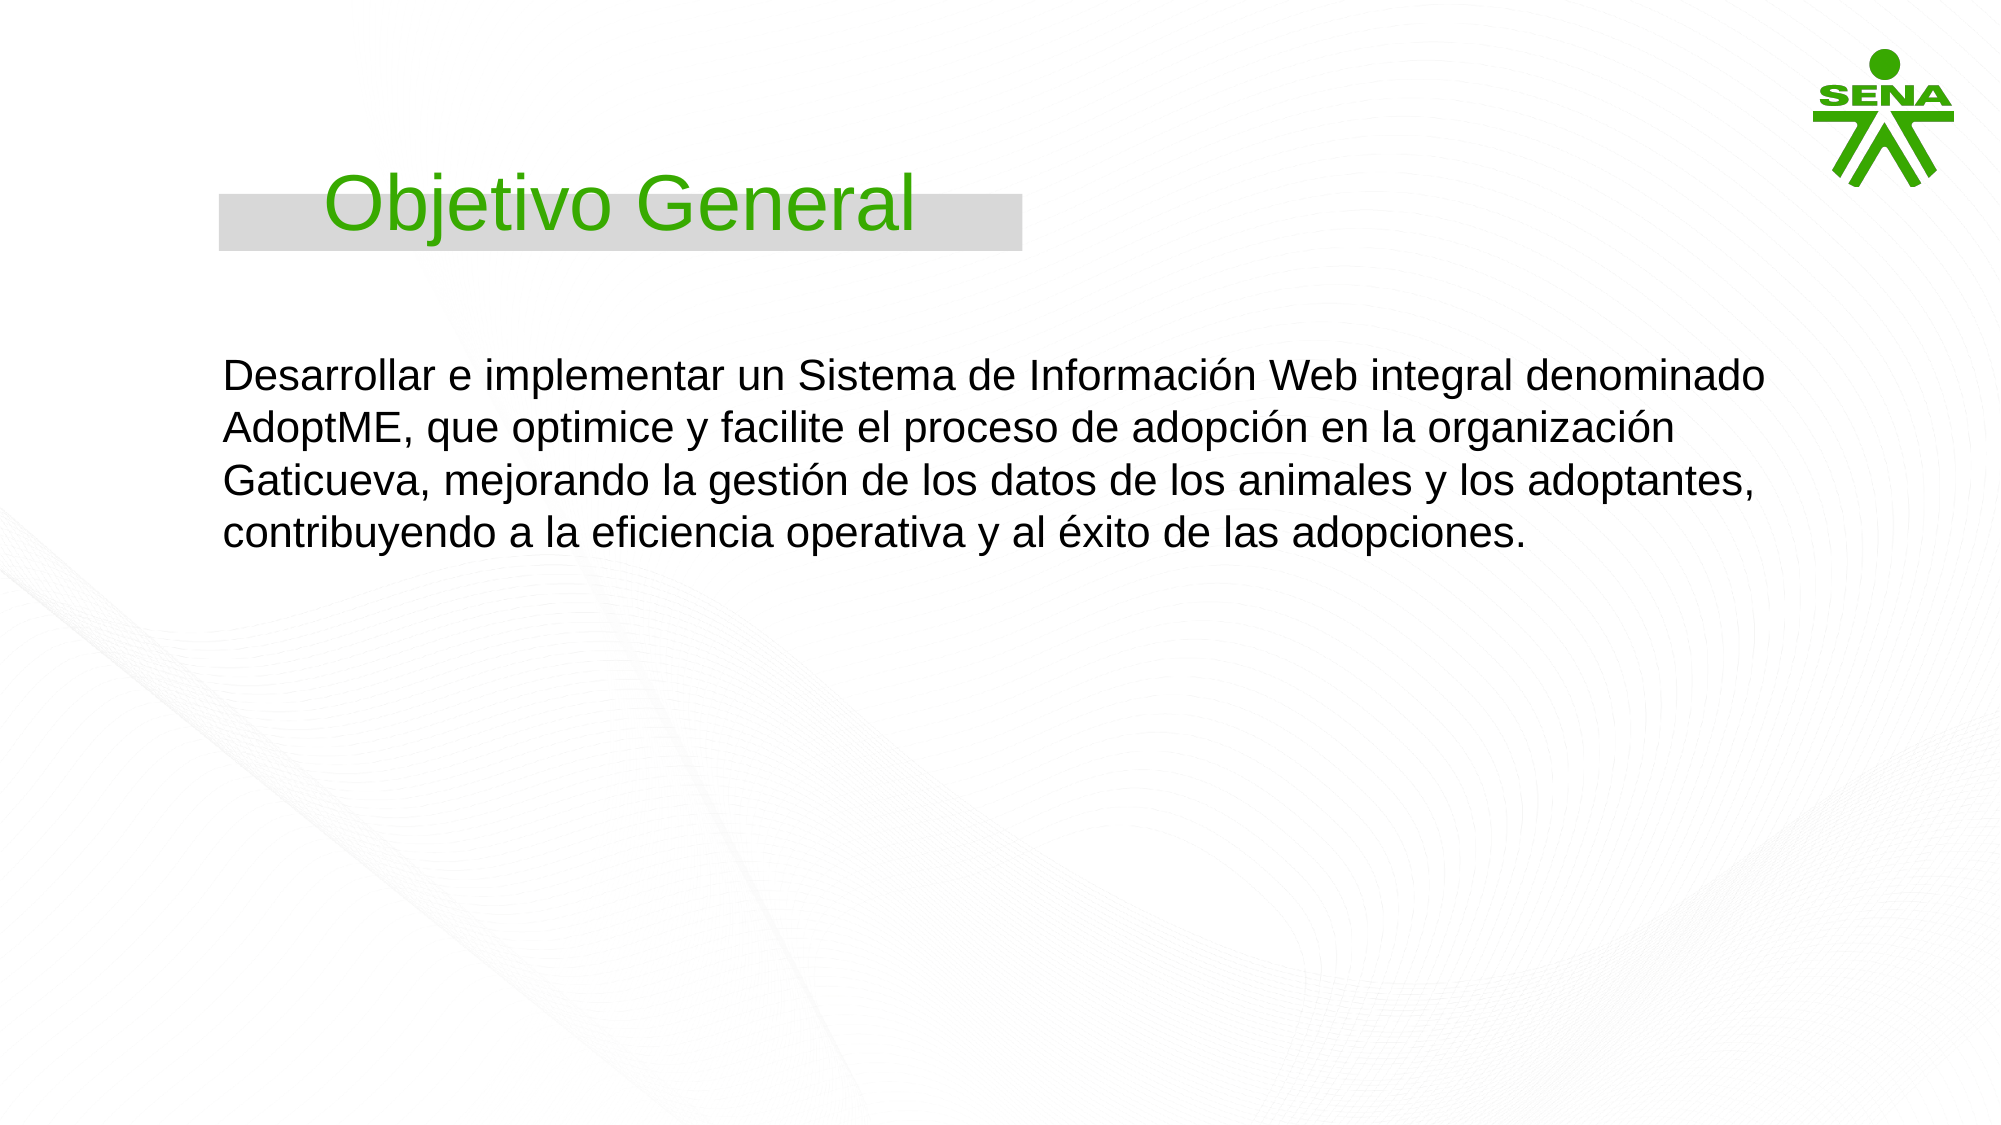

Objetivo General

Desarrollar e implementar un Sistema de Información Web integral denominado AdoptME, que optimice y facilite el proceso de adopción en la organización Gaticueva, mejorando la gestión de los datos de los animales y los adoptantes, contribuyendo a la eficiencia operativa y al éxito de las adopciones.